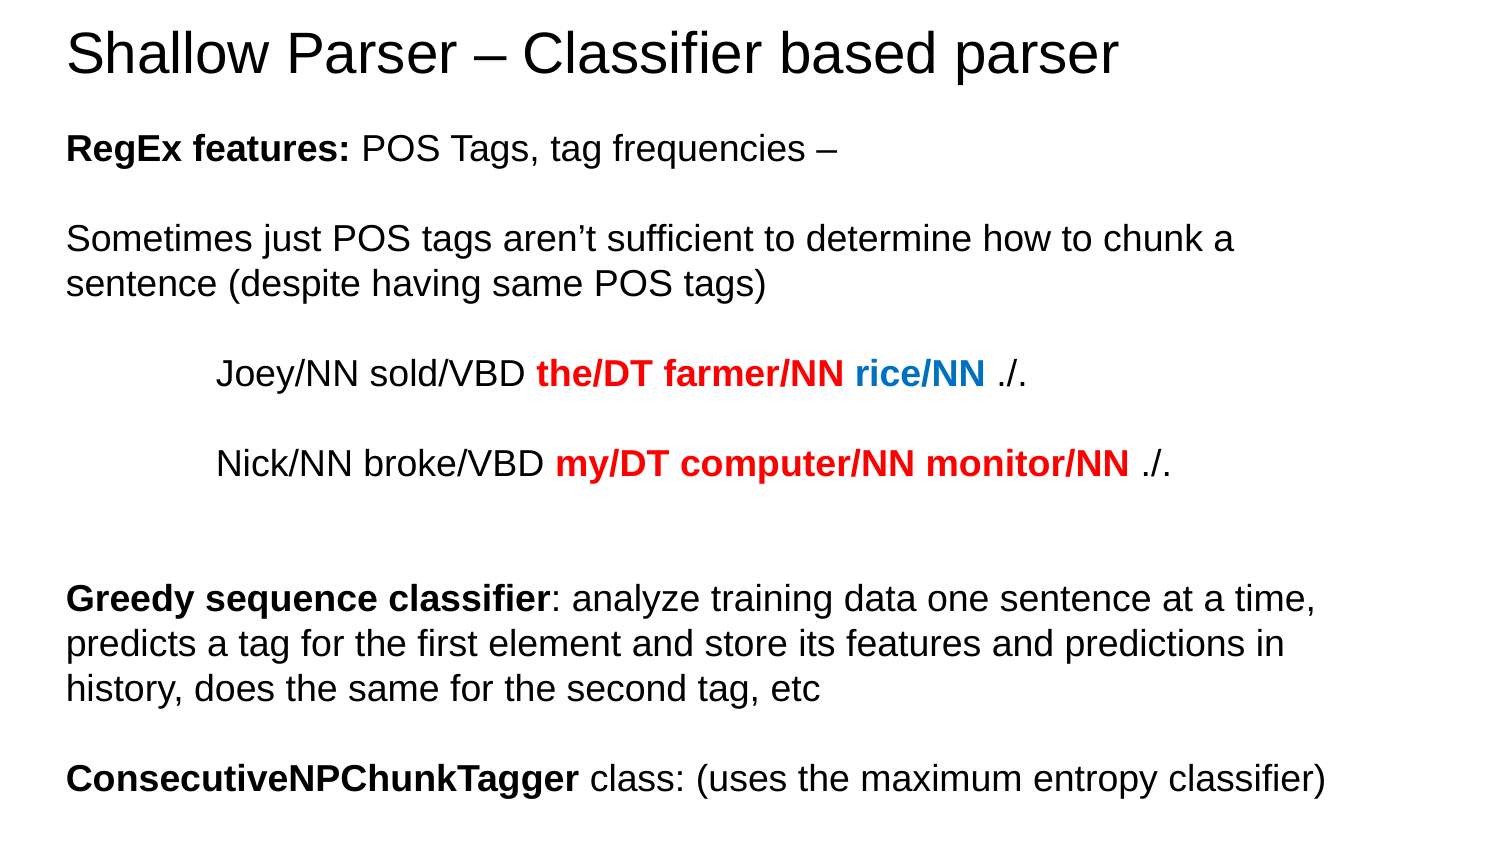

# Shallow Parser – Classifier based parser

RegEx features: POS Tags, tag frequencies –

Sometimes just POS tags aren’t sufficient to determine how to chunk a sentence (despite having same POS tags)

	Joey/NN sold/VBD the/DT farmer/NN rice/NN ./.

	Nick/NN broke/VBD my/DT computer/NN monitor/NN ./.

Greedy sequence classifier: analyze training data one sentence at a time, predicts a tag for the first element and store its features and predictions in history, does the same for the second tag, etc

ConsecutiveNPChunkTagger class: (uses the maximum entropy classifier)